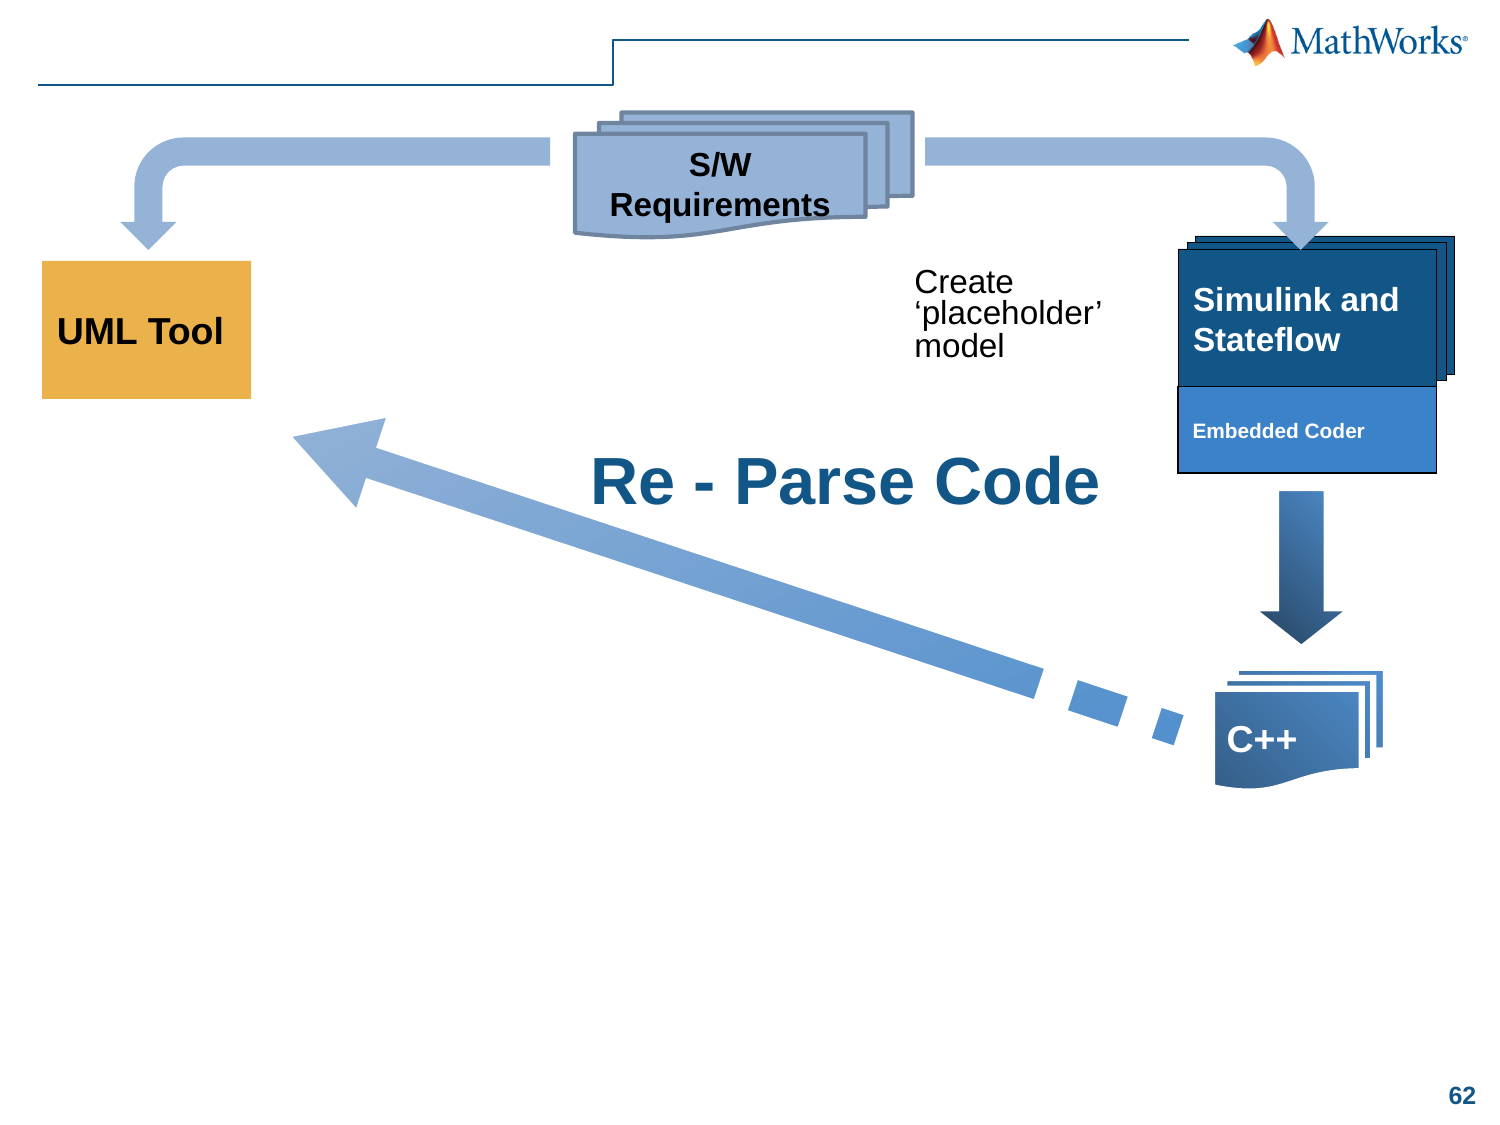

S/W
Requirements
Simulink and Stateflow
Simulink and Stateflow
Simulink and Stateflow
Create ‘placeholder’ model
UML Tool
Embedded Coder
Re - Parse Code

C++